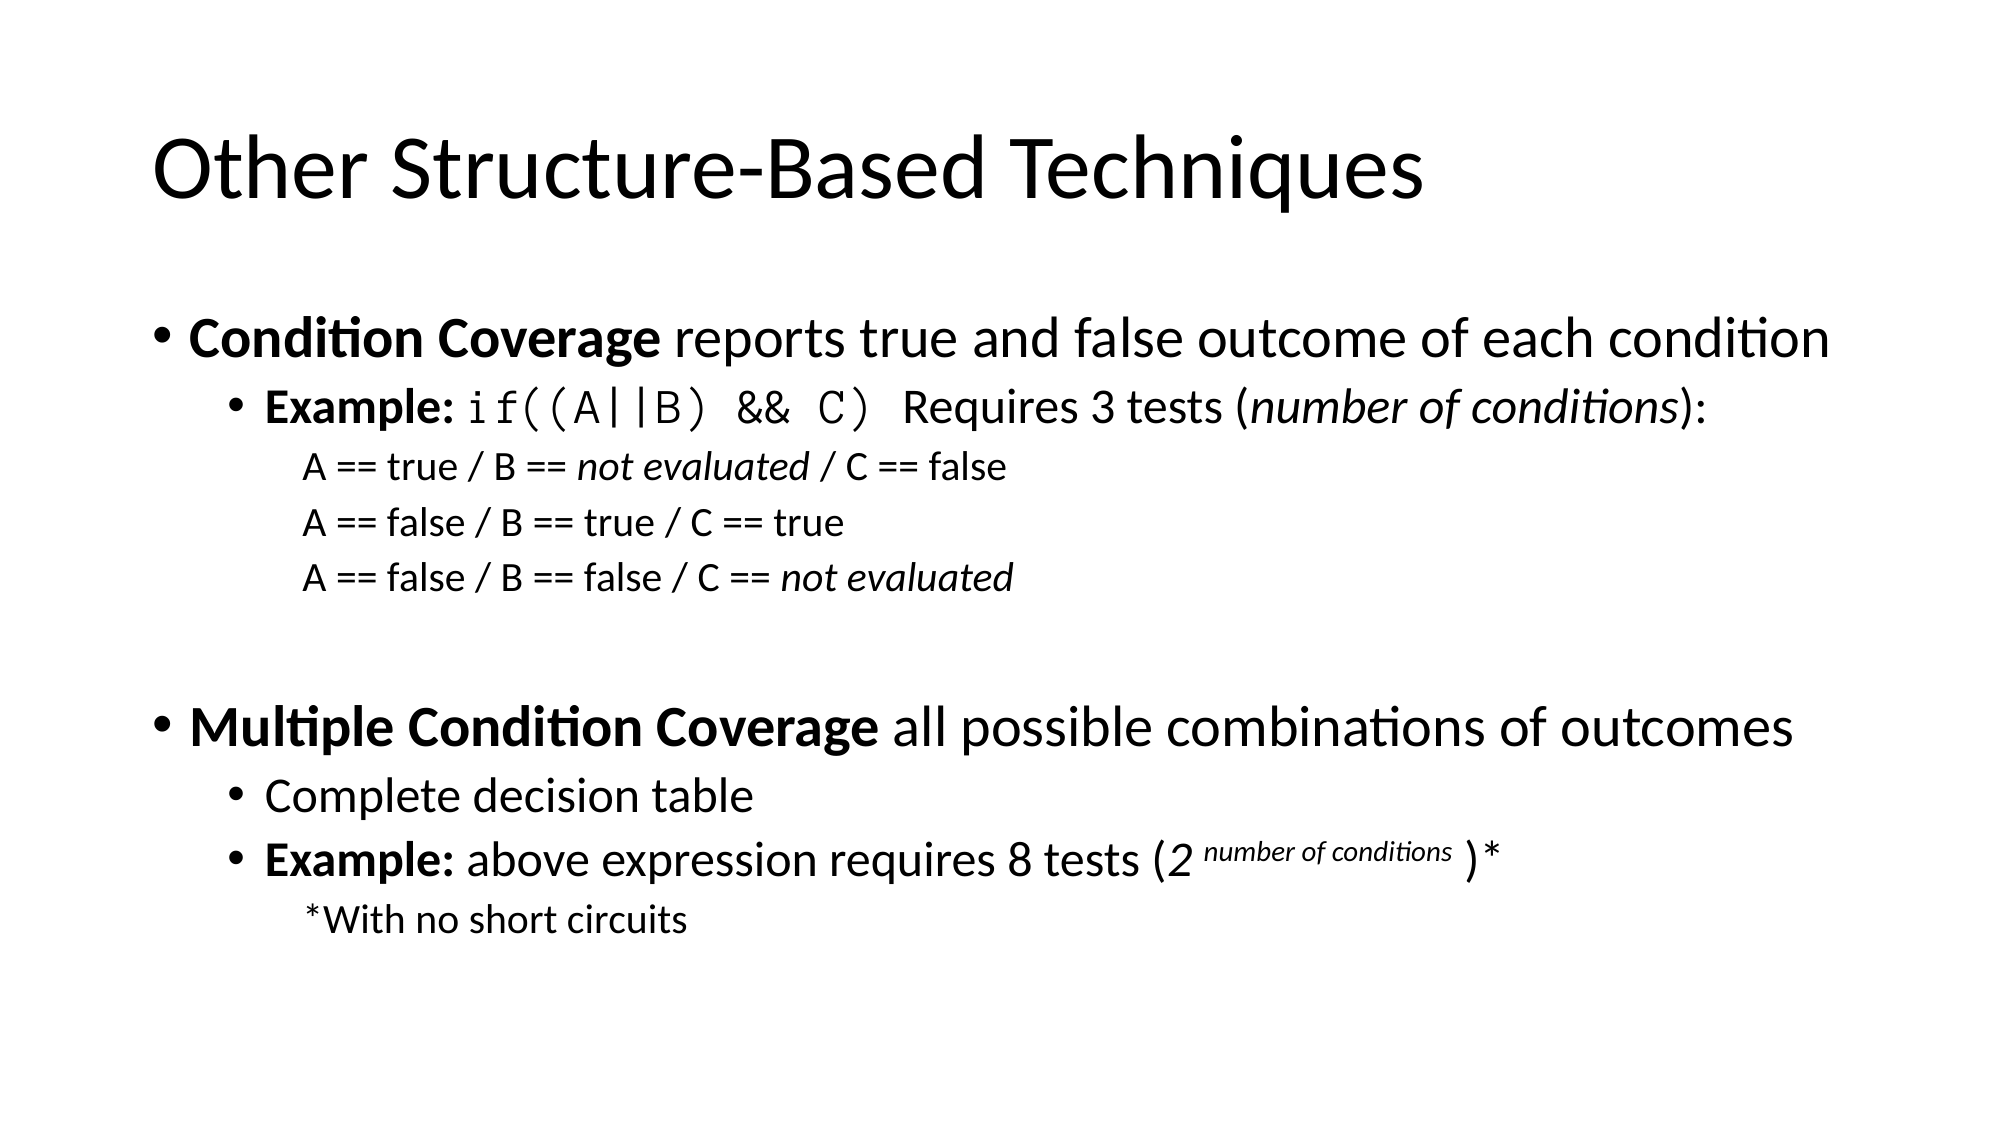

# Other Structure-Based Techniques
Condition Coverage reports true and false outcome of each condition
Example: if((A||B) && C) Requires 3 tests (number of conditions):
A == true / B == not evaluated / C == false
A == false / B == true / C == true
A == false / B == false / C == not evaluated

Multiple Condition Coverage all possible combinations of outcomes
Complete decision table
Example: above expression requires 8 tests (2 number of conditions )*
*With no short circuits